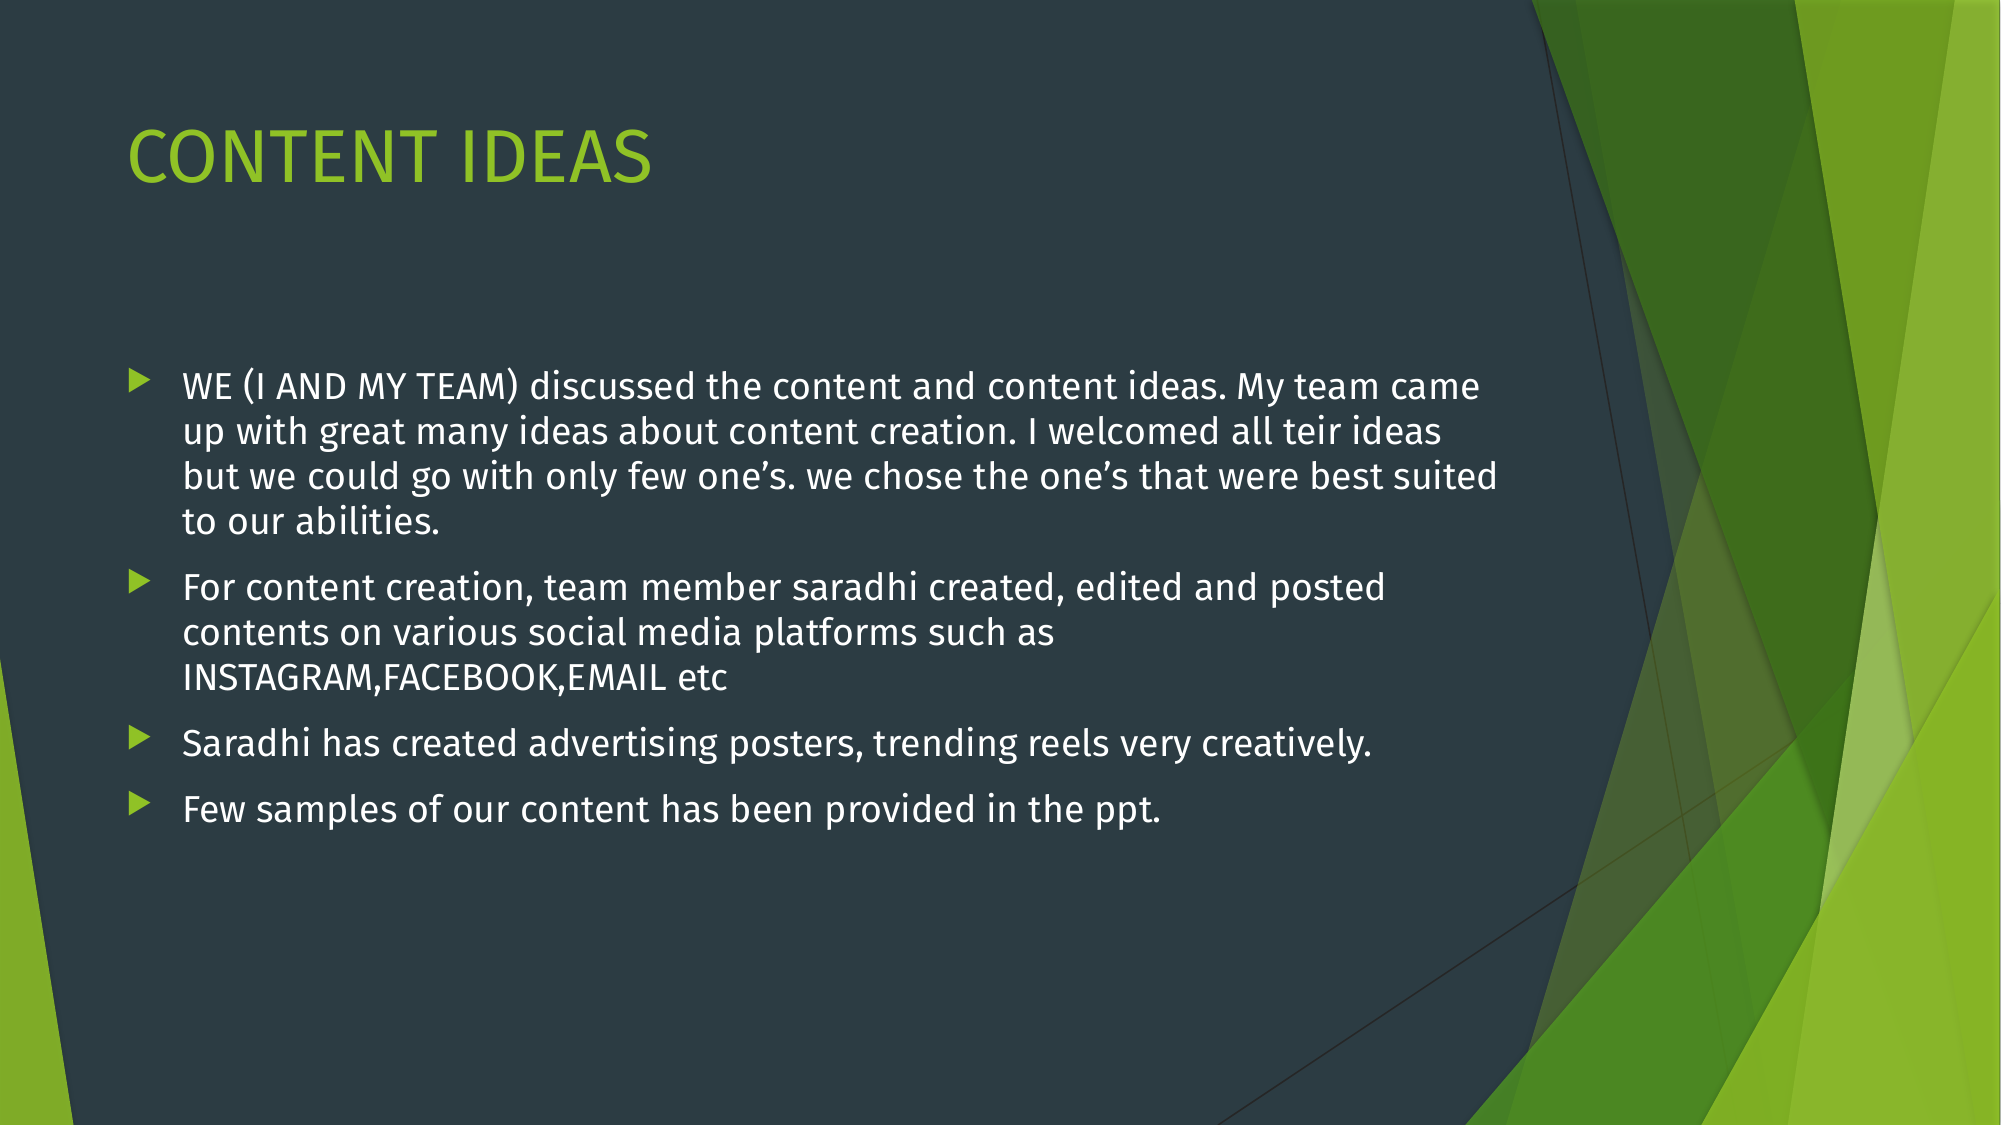

# CONTENT IDEAS
WE (I AND MY TEAM) discussed the content and content ideas. My team came up with great many ideas about content creation. I welcomed all teir ideas but we could go with only few one’s. we chose the one’s that were best suited to our abilities.
For content creation, team member saradhi created, edited and posted contents on various social media platforms such as INSTAGRAM,FACEBOOK,EMAIL etc
Saradhi has created advertising posters, trending reels very creatively.
Few samples of our content has been provided in the ppt.